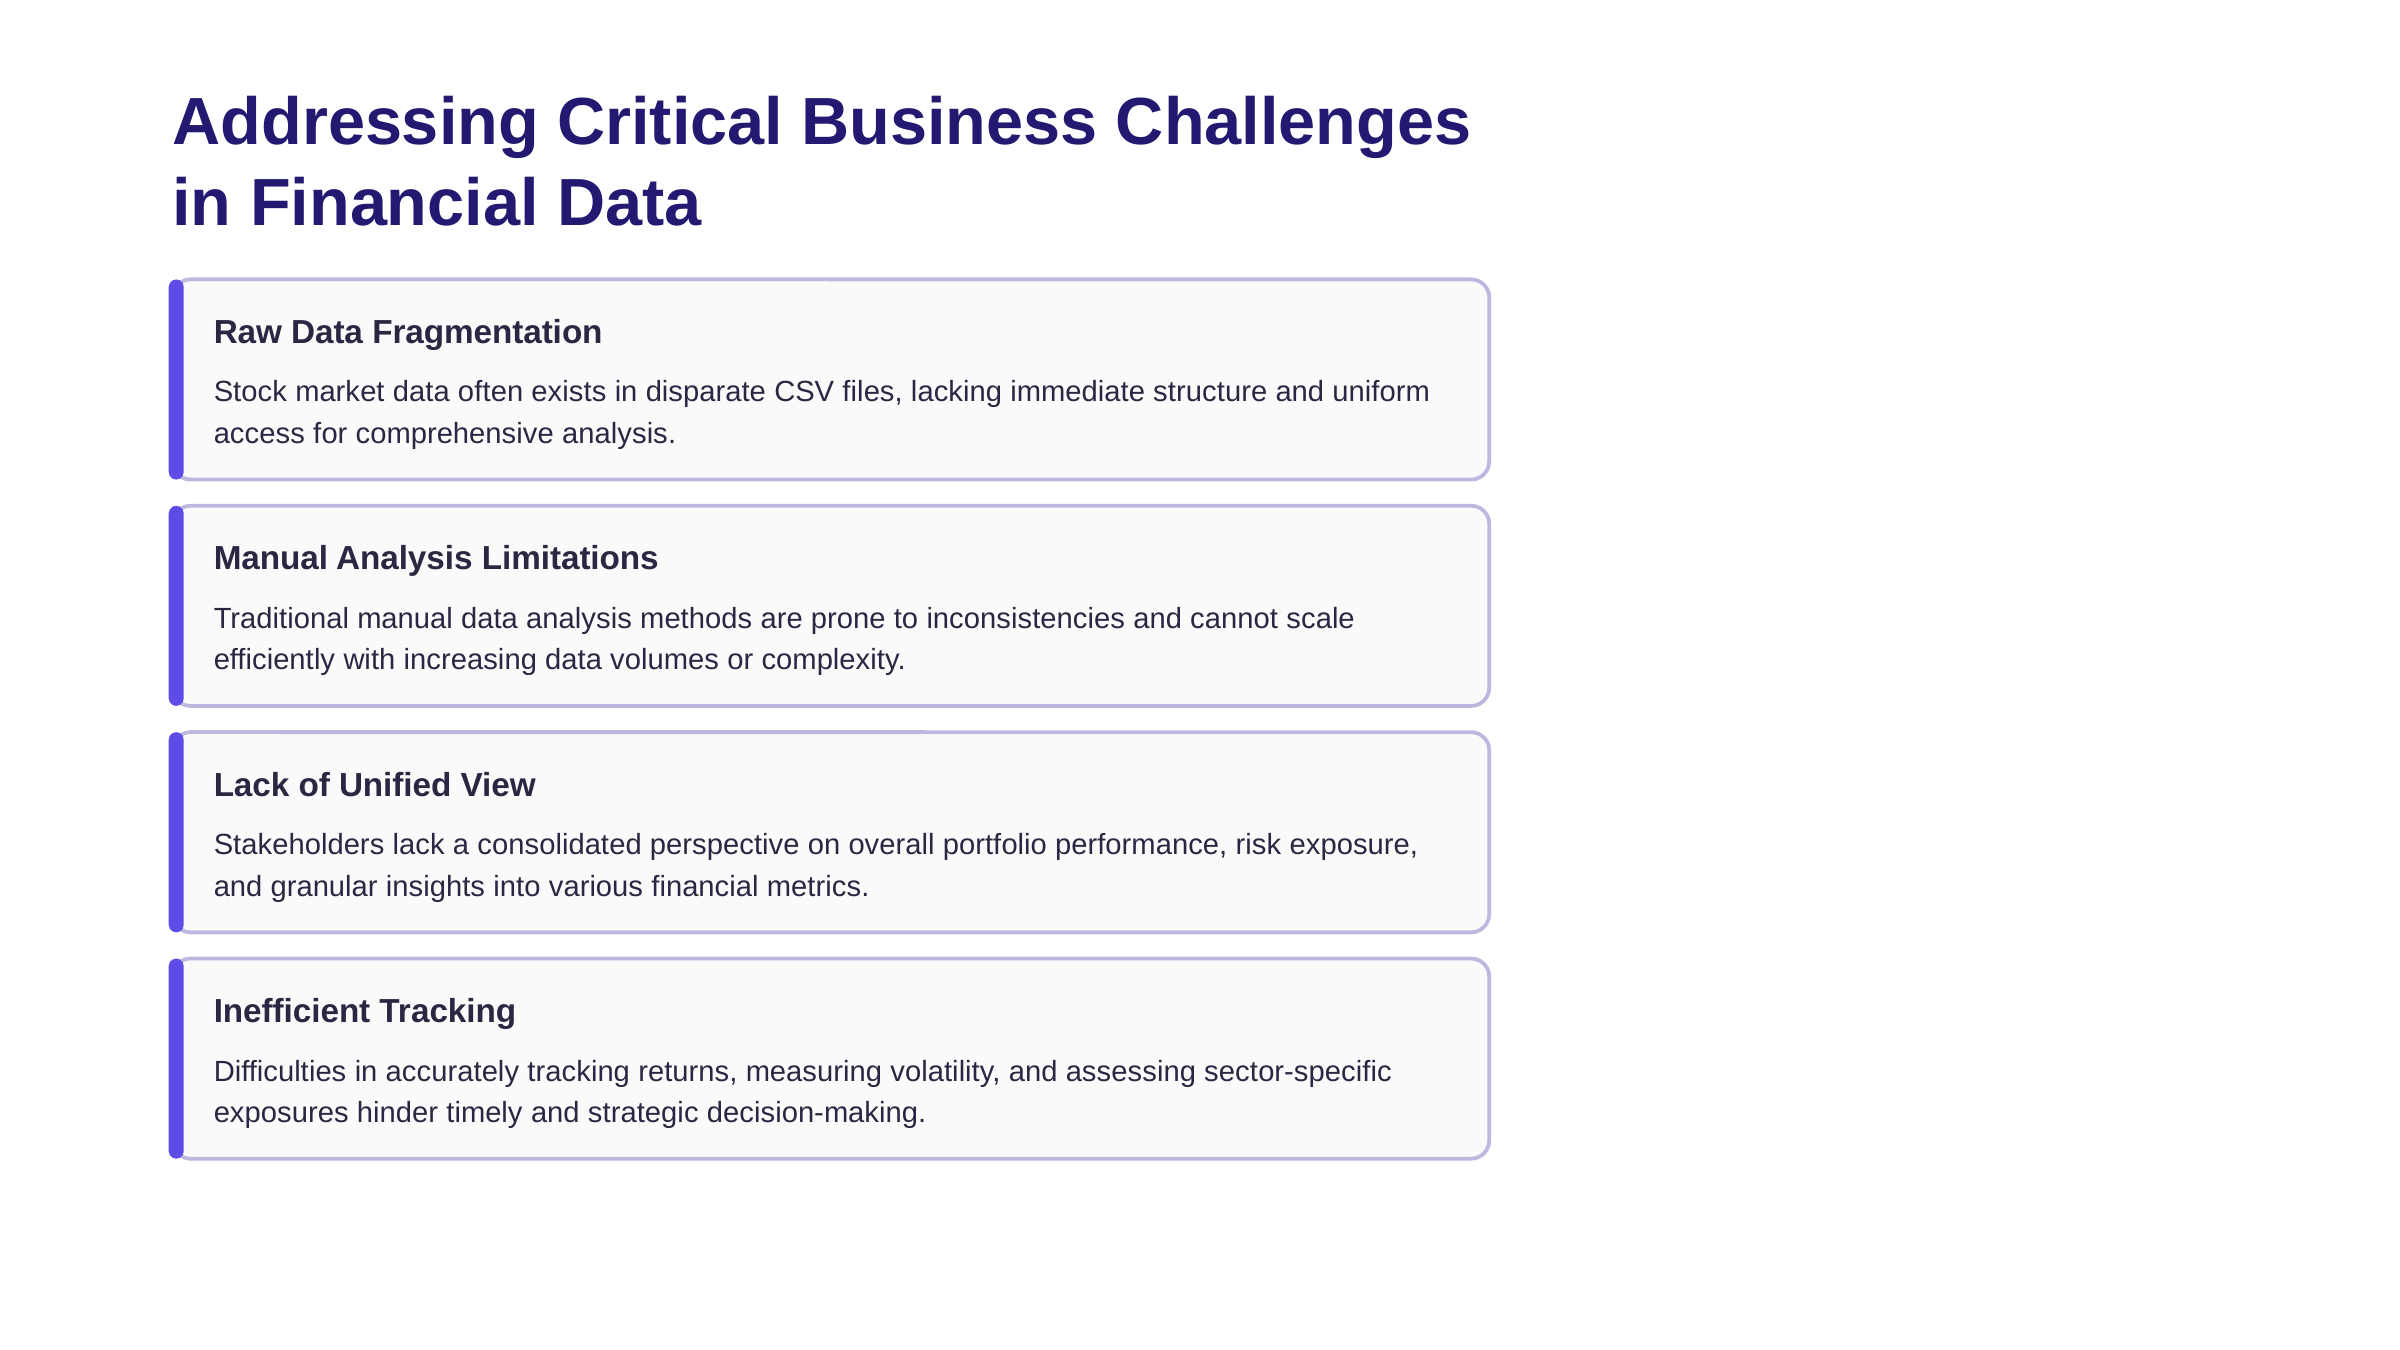

Addressing Critical Business Challenges in Financial Data

Raw Data Fragmentation
Stock market data often exists in disparate CSV files, lacking immediate structure and uniform access for comprehensive analysis.

Manual Analysis Limitations
Traditional manual data analysis methods are prone to inconsistencies and cannot scale efficiently with increasing data volumes or complexity.

Lack of Unified View
Stakeholders lack a consolidated perspective on overall portfolio performance, risk exposure, and granular insights into various financial metrics.

Inefficient Tracking
Difficulties in accurately tracking returns, measuring volatility, and assessing sector-specific exposures hinder timely and strategic decision-making.